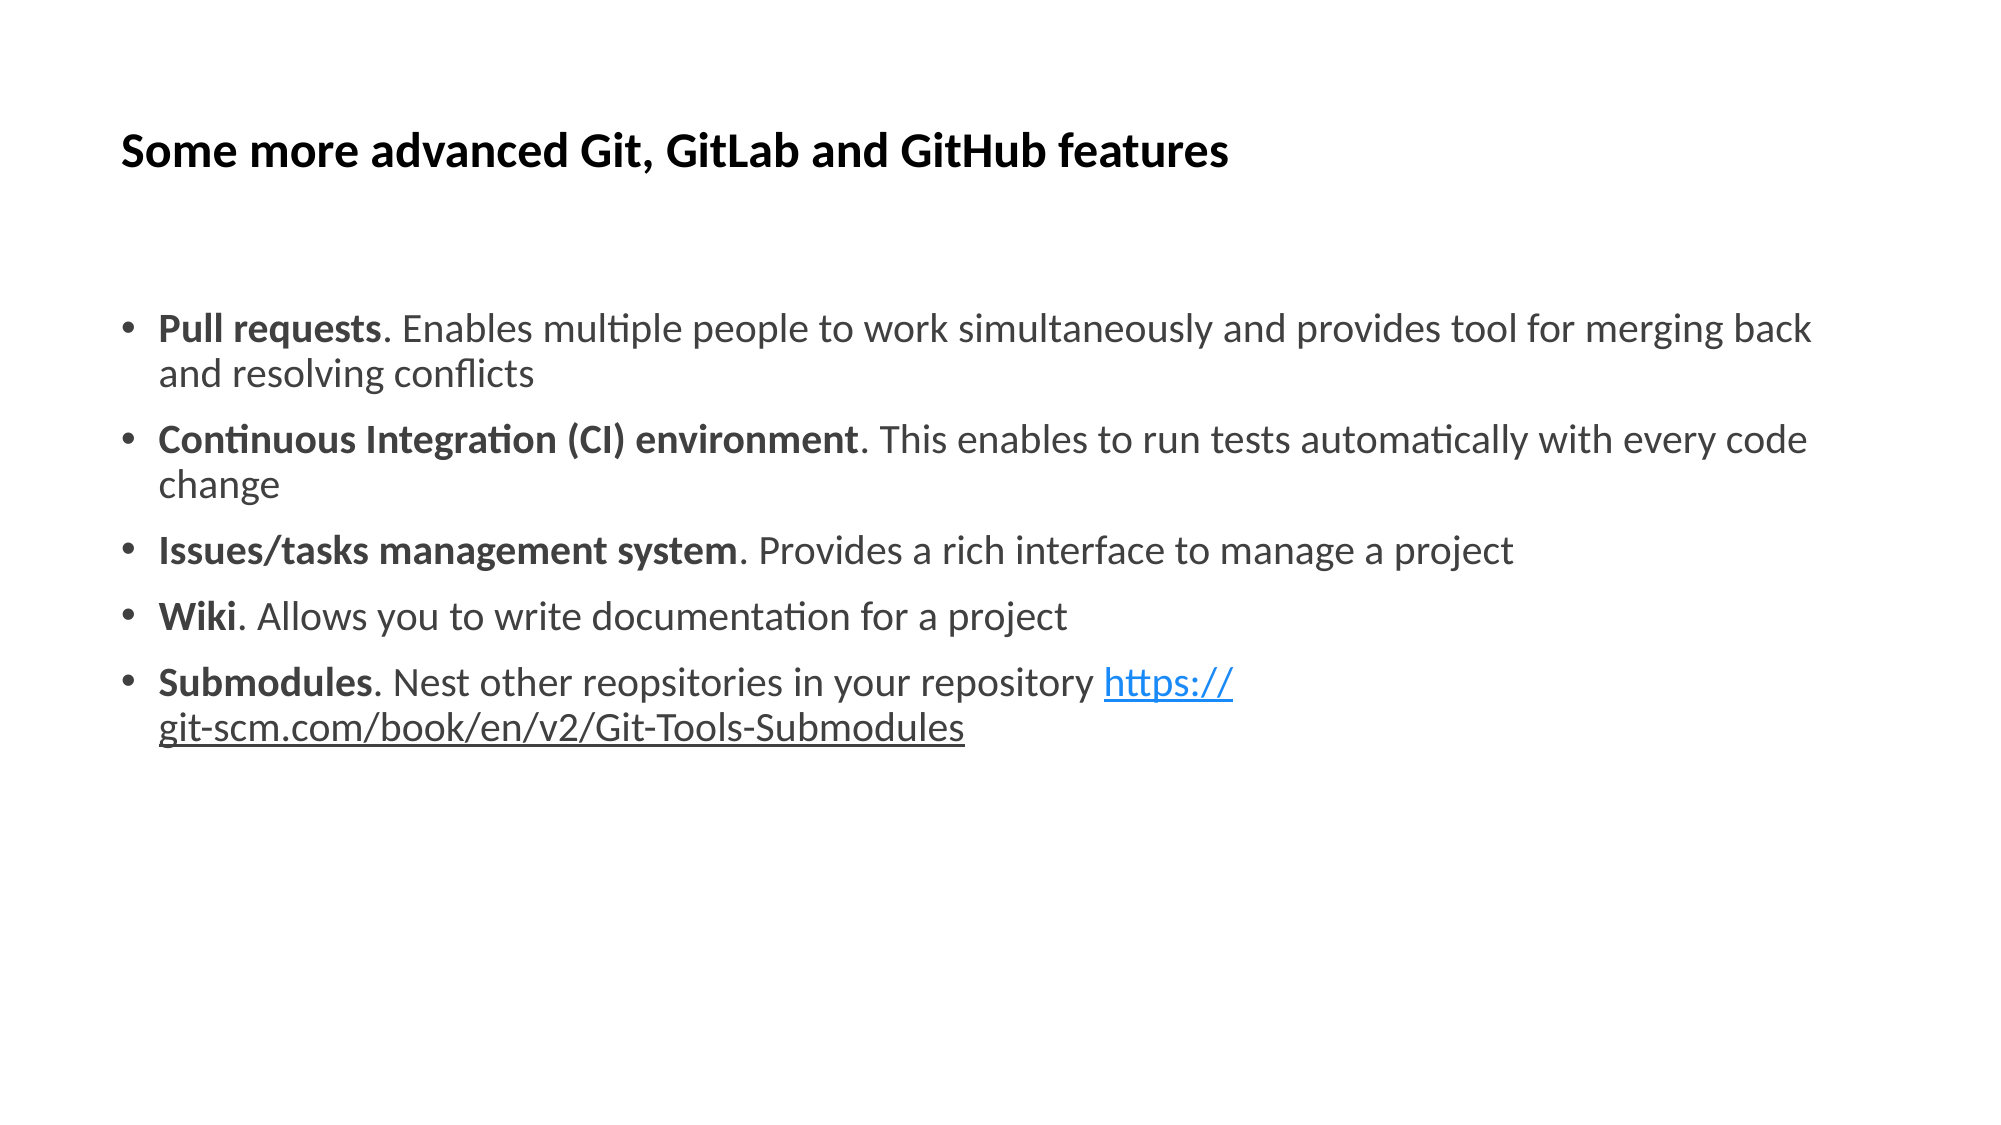

# Some more advanced Git, GitLab and GitHub features
Pull requests. Enables multiple people to work simultaneously and provides tool for merging back and resolving conflicts
Continuous Integration (CI) environment. This enables to run tests automatically with every code change
Issues/tasks management system. Provides a rich interface to manage a project
Wiki. Allows you to write documentation for a project
Submodules. Nest other reopsitories in your repository https://git-scm.com/book/en/v2/Git-Tools-Submodules